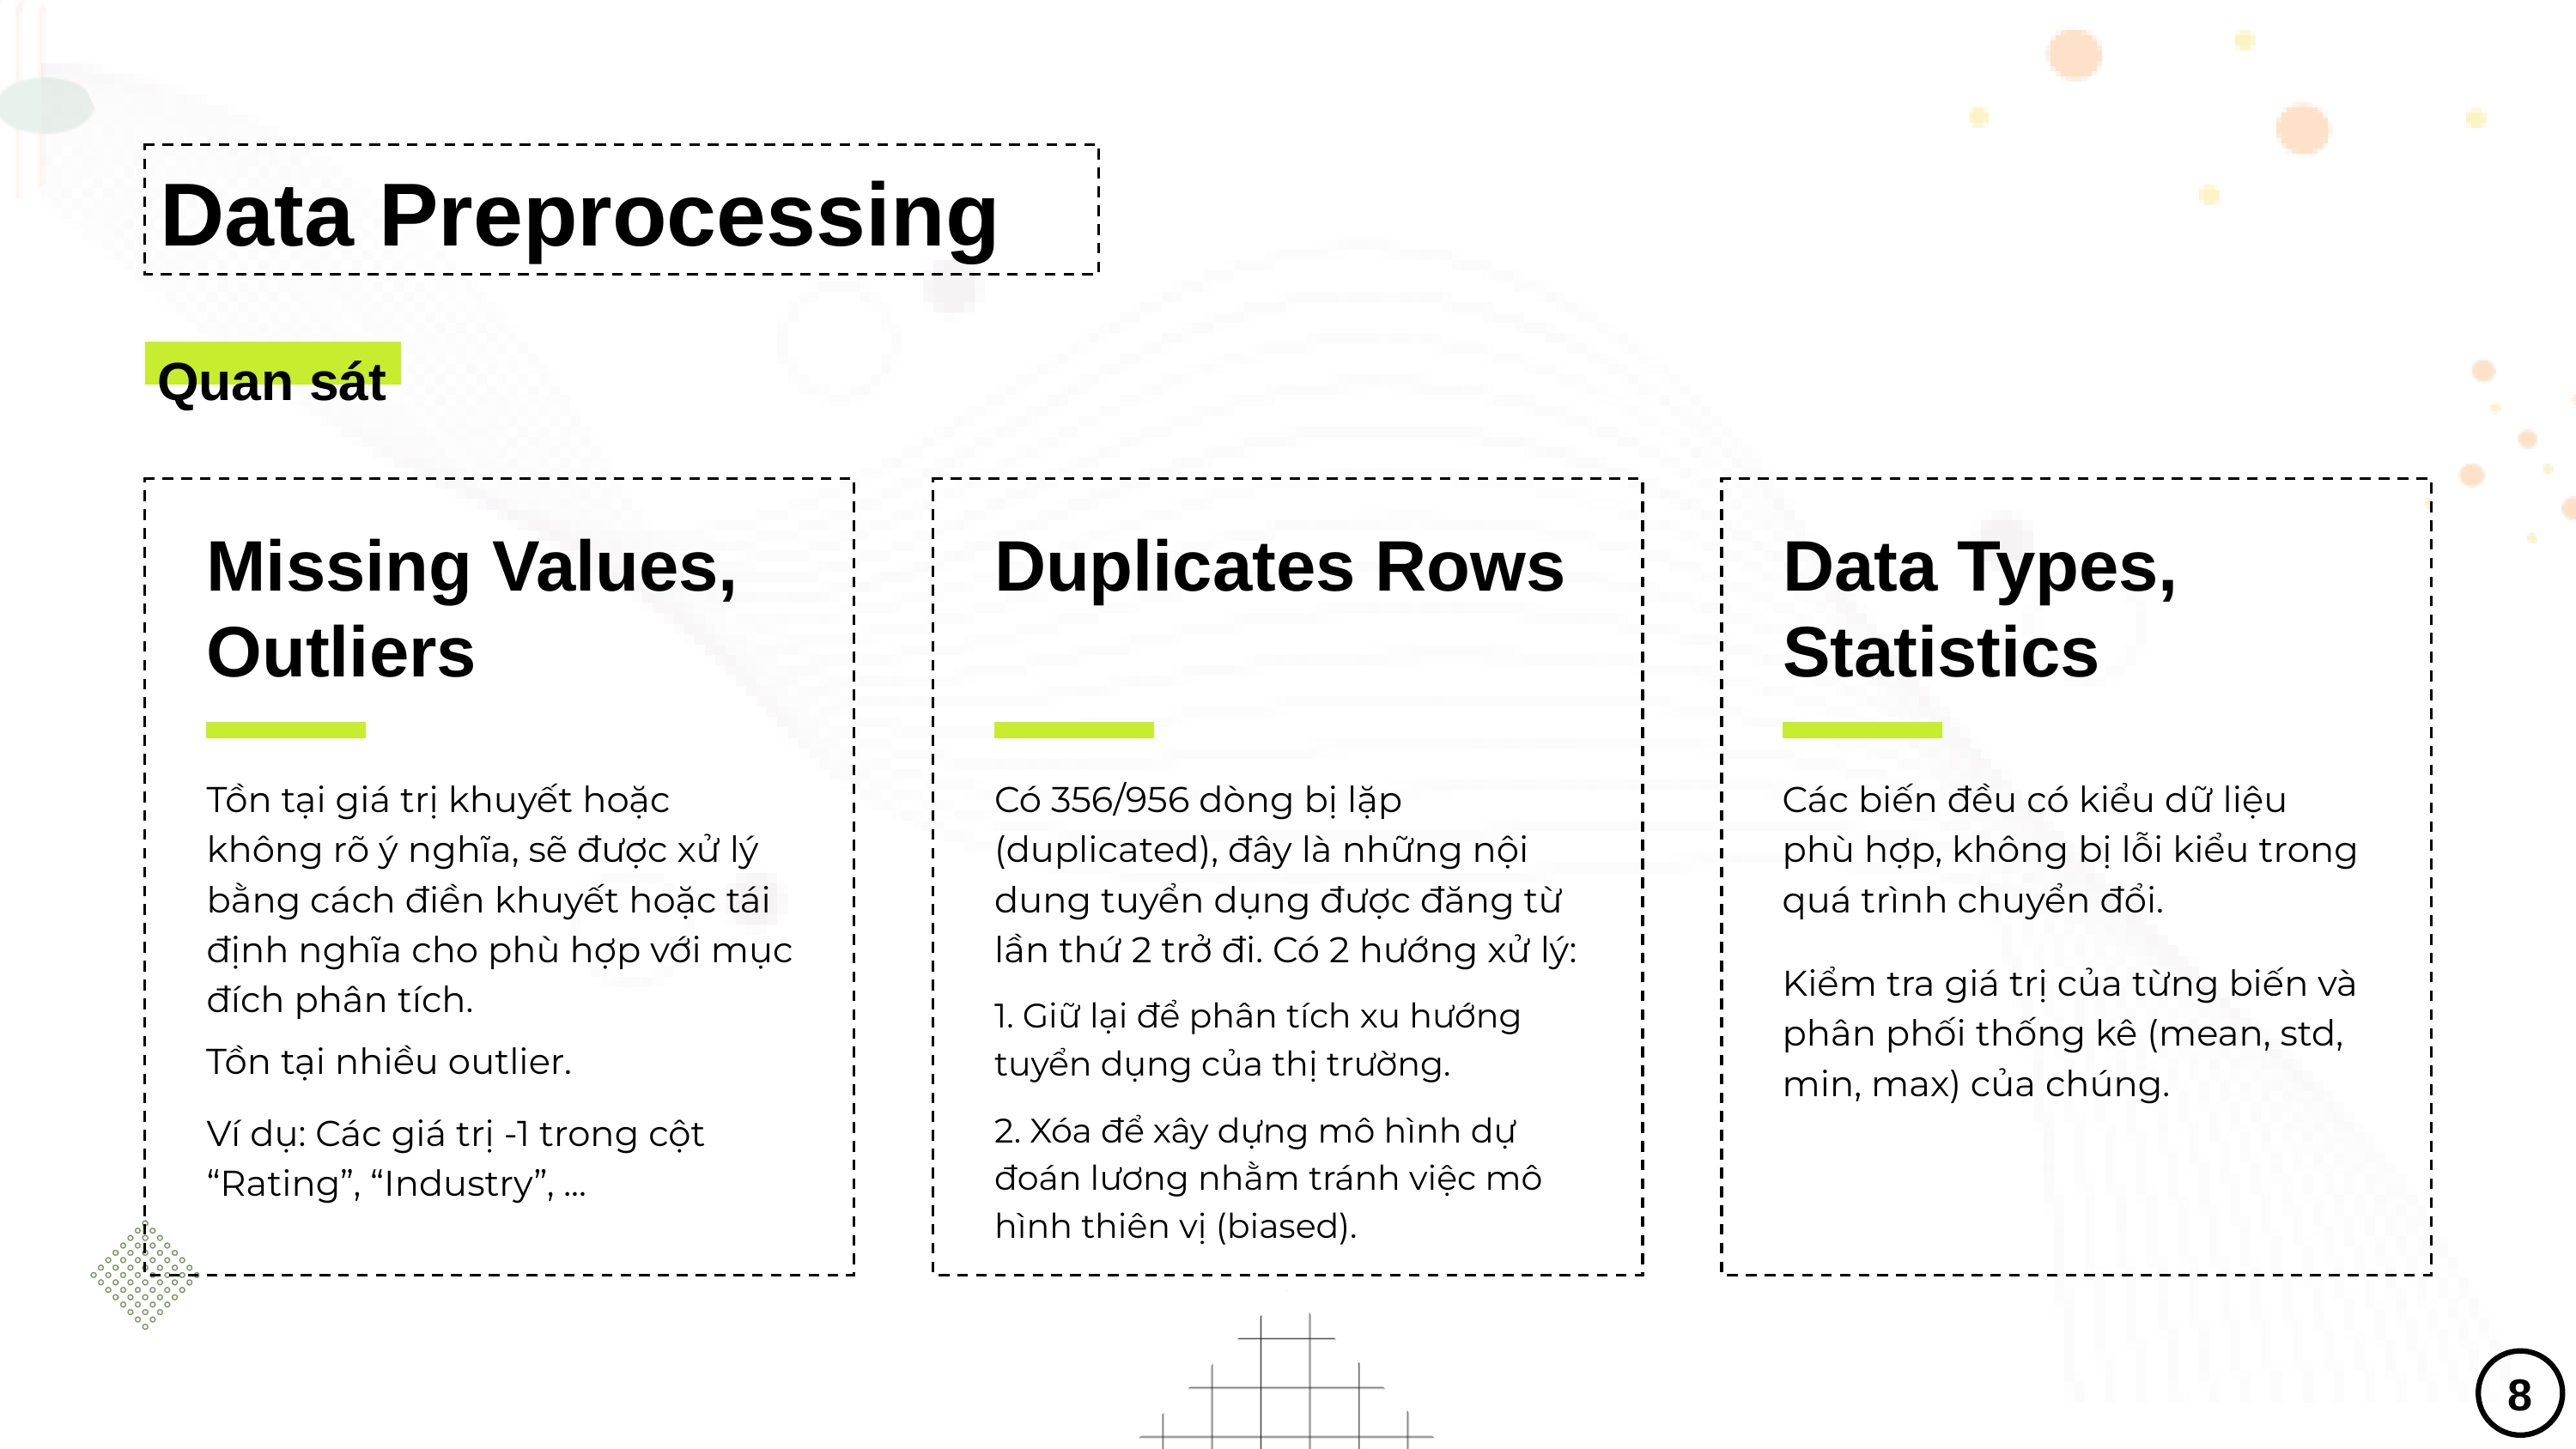

Data Preprocessing

Quan sát

Missing Values, Outliers

Tồn tại giá trị khuyết hoặc không rõ ý nghĩa, sẽ được xử lý bằng cách điền khuyết hoặc tái định nghĩa cho phù hợp với mục đích phân tích.
Tồn tại nhiều outlier.
Ví dụ: Các giá trị -1 trong cột “Rating”, “Industry”, ...

Duplicates Rows

Có 356/956 dòng bị lặp (duplicated), đây là những nội dung tuyển dụng được đăng từ lần thứ 2 trở đi. Có 2 hướng xử lý:
1. Giữ lại để phân tích xu hướng tuyển dụng của thị trường.
2. Xóa để xây dựng mô hình dự đoán lương nhằm tránh việc mô hình thiên vị (biased).

Data Types, Statistics

Các biến đều có kiểu dữ liệu phù hợp, không bị lỗi kiểu trong quá trình chuyển đổi.
Kiểm tra giá trị của từng biến và phân phối thống kê (mean, std, min, max) của chúng.

8